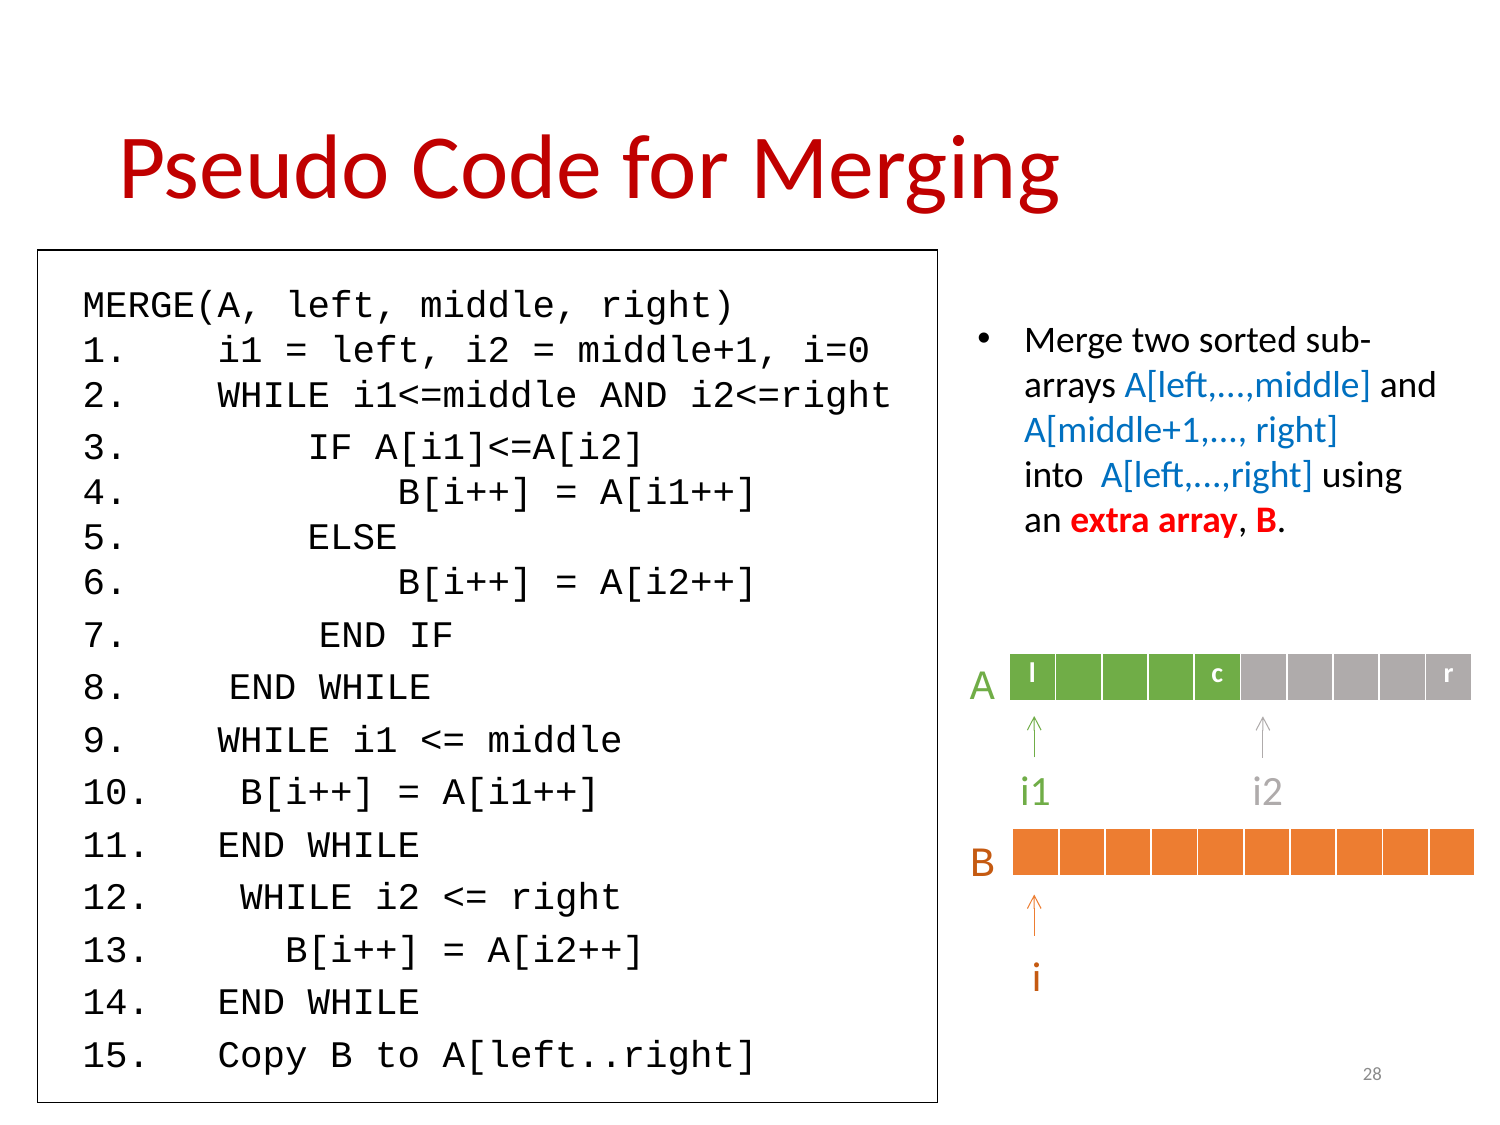

# Pseudo Code for Merging
MERGE(A, left, middle, right)
1.    i1 = left, i2 = middle+1, i=0
2.    WHILE i1<=middle AND i2<=right
3.        IF A[i1]<=A[i2]
4.            B[i++] = A[i1++]
5.        ELSE
6.            B[i++] = A[i2++]
        END IF
    END WHILE
9.    WHILE i1 <= middle
10.    B[i++] = A[i1++]
11.   END WHILE
12.    WHILE i2 <= right
13.      B[i++] = A[i2++]
14.   END WHILE
15.   Copy B to A[left..right]

Merge two sorted sub-arrays A[left,...,middle] and
A[middle+1,..., right]
into  A[left,...,right] using an extra array, B.

A
| l |  |  |  | c |  |  |  |  | r |
| --- | --- | --- | --- | --- | --- | --- | --- | --- | --- |
i1
i2
B
|  |  |  |  |  |  |  |  |  |  |
| --- | --- | --- | --- | --- | --- | --- | --- | --- | --- |
i
28